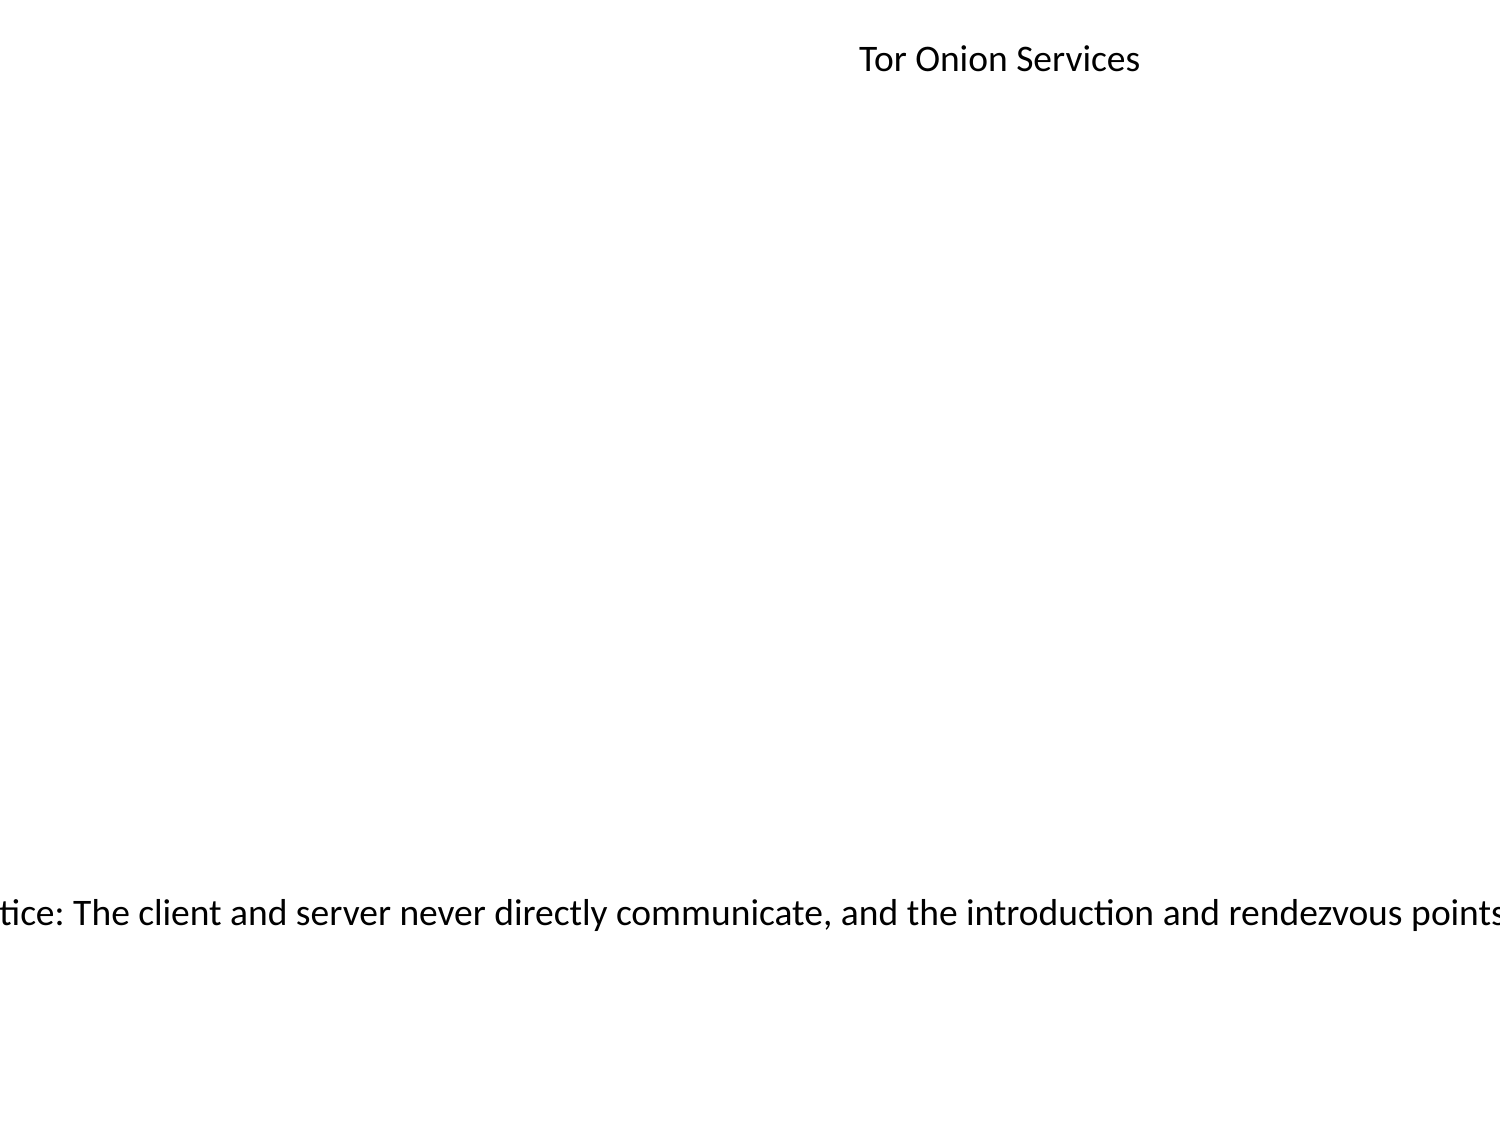

Tor Onion Services
Notice: The client and server never directly communicate, and the introduction and rendezvous points don’t know the client or the server